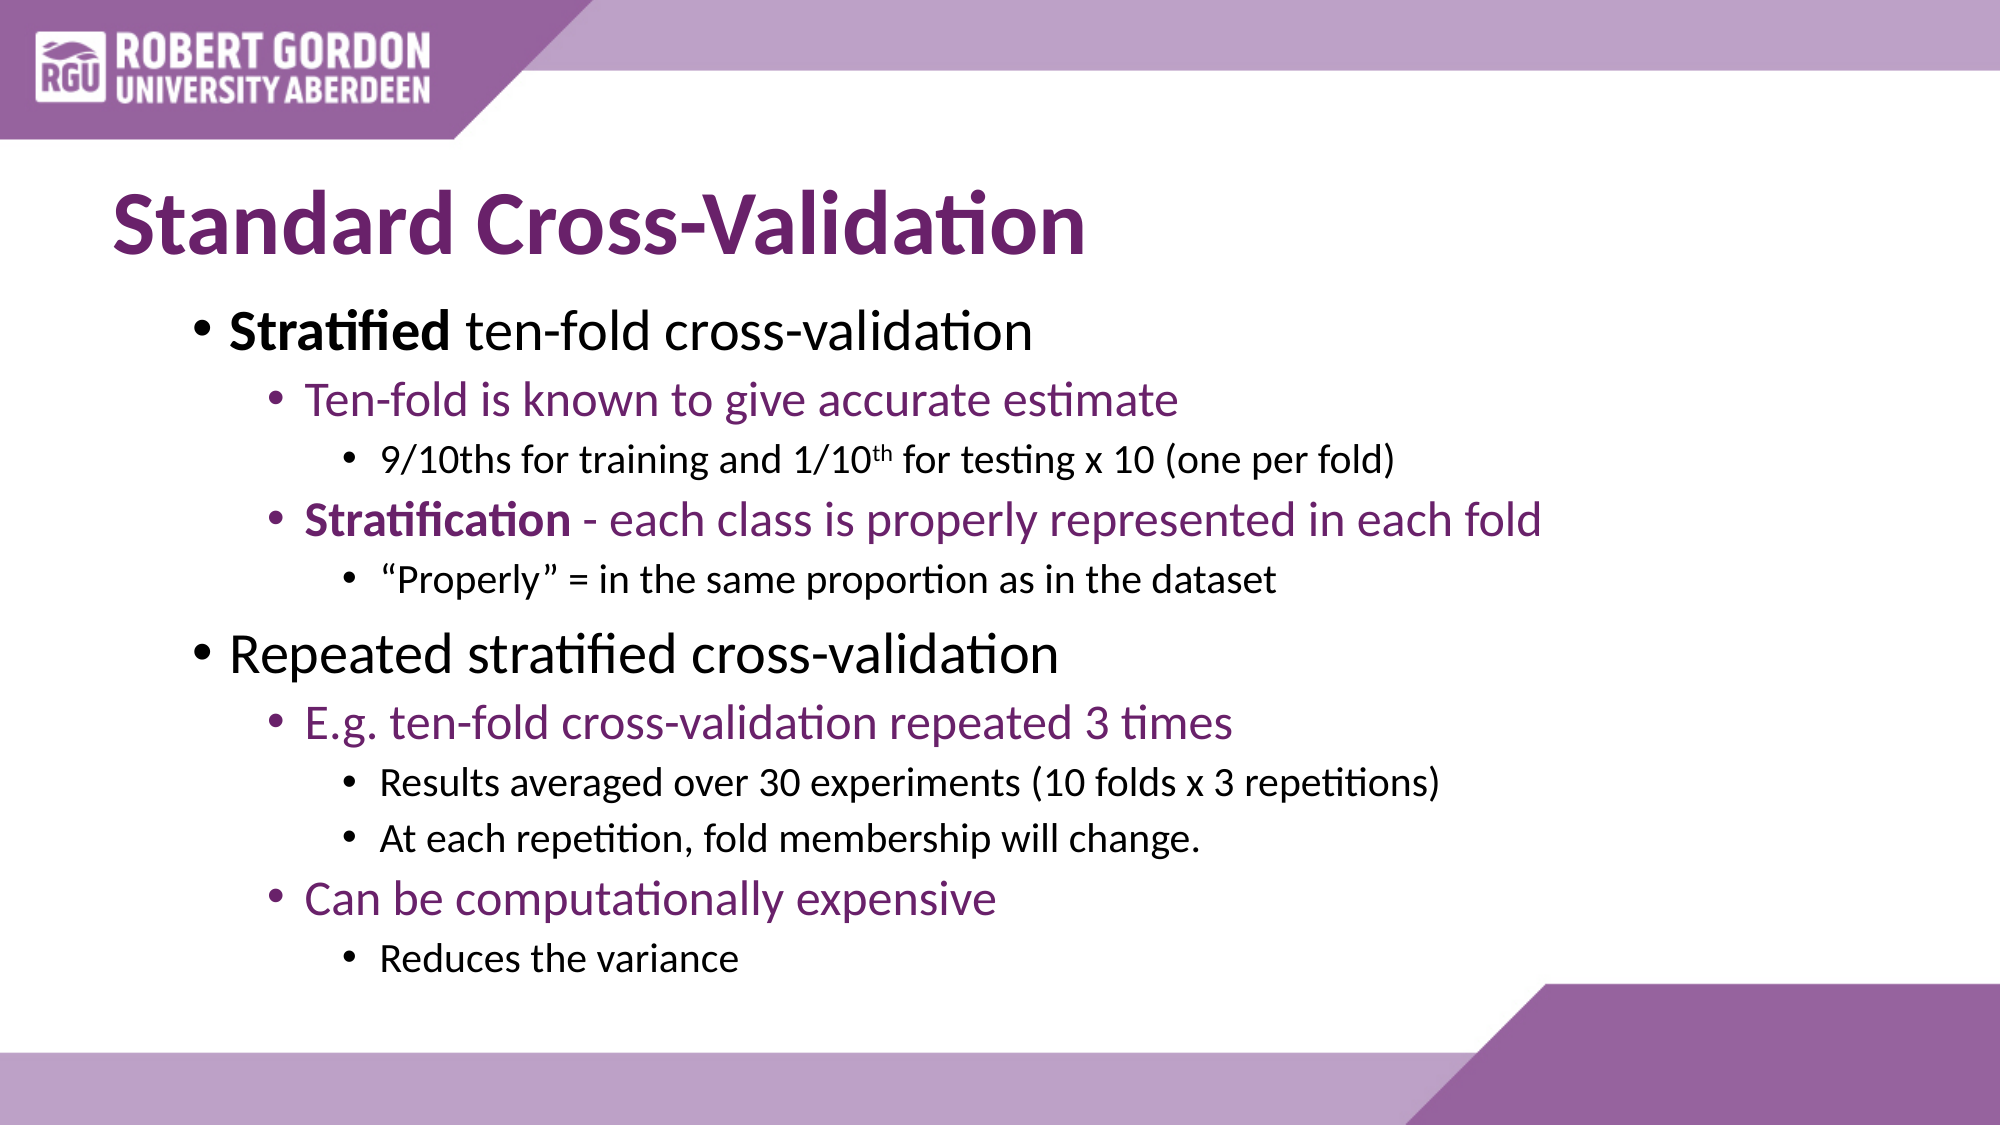

# Standard Cross-Validation
Stratified ten-fold cross-validation
Ten-fold is known to give accurate estimate
9/10ths for training and 1/10th for testing x 10 (one per fold)
Stratification - each class is properly represented in each fold
“Properly” = in the same proportion as in the dataset
Repeated stratified cross-validation
E.g. ten-fold cross-validation repeated 3 times
Results averaged over 30 experiments (10 folds x 3 repetitions)
At each repetition, fold membership will change.
Can be computationally expensive
Reduces the variance